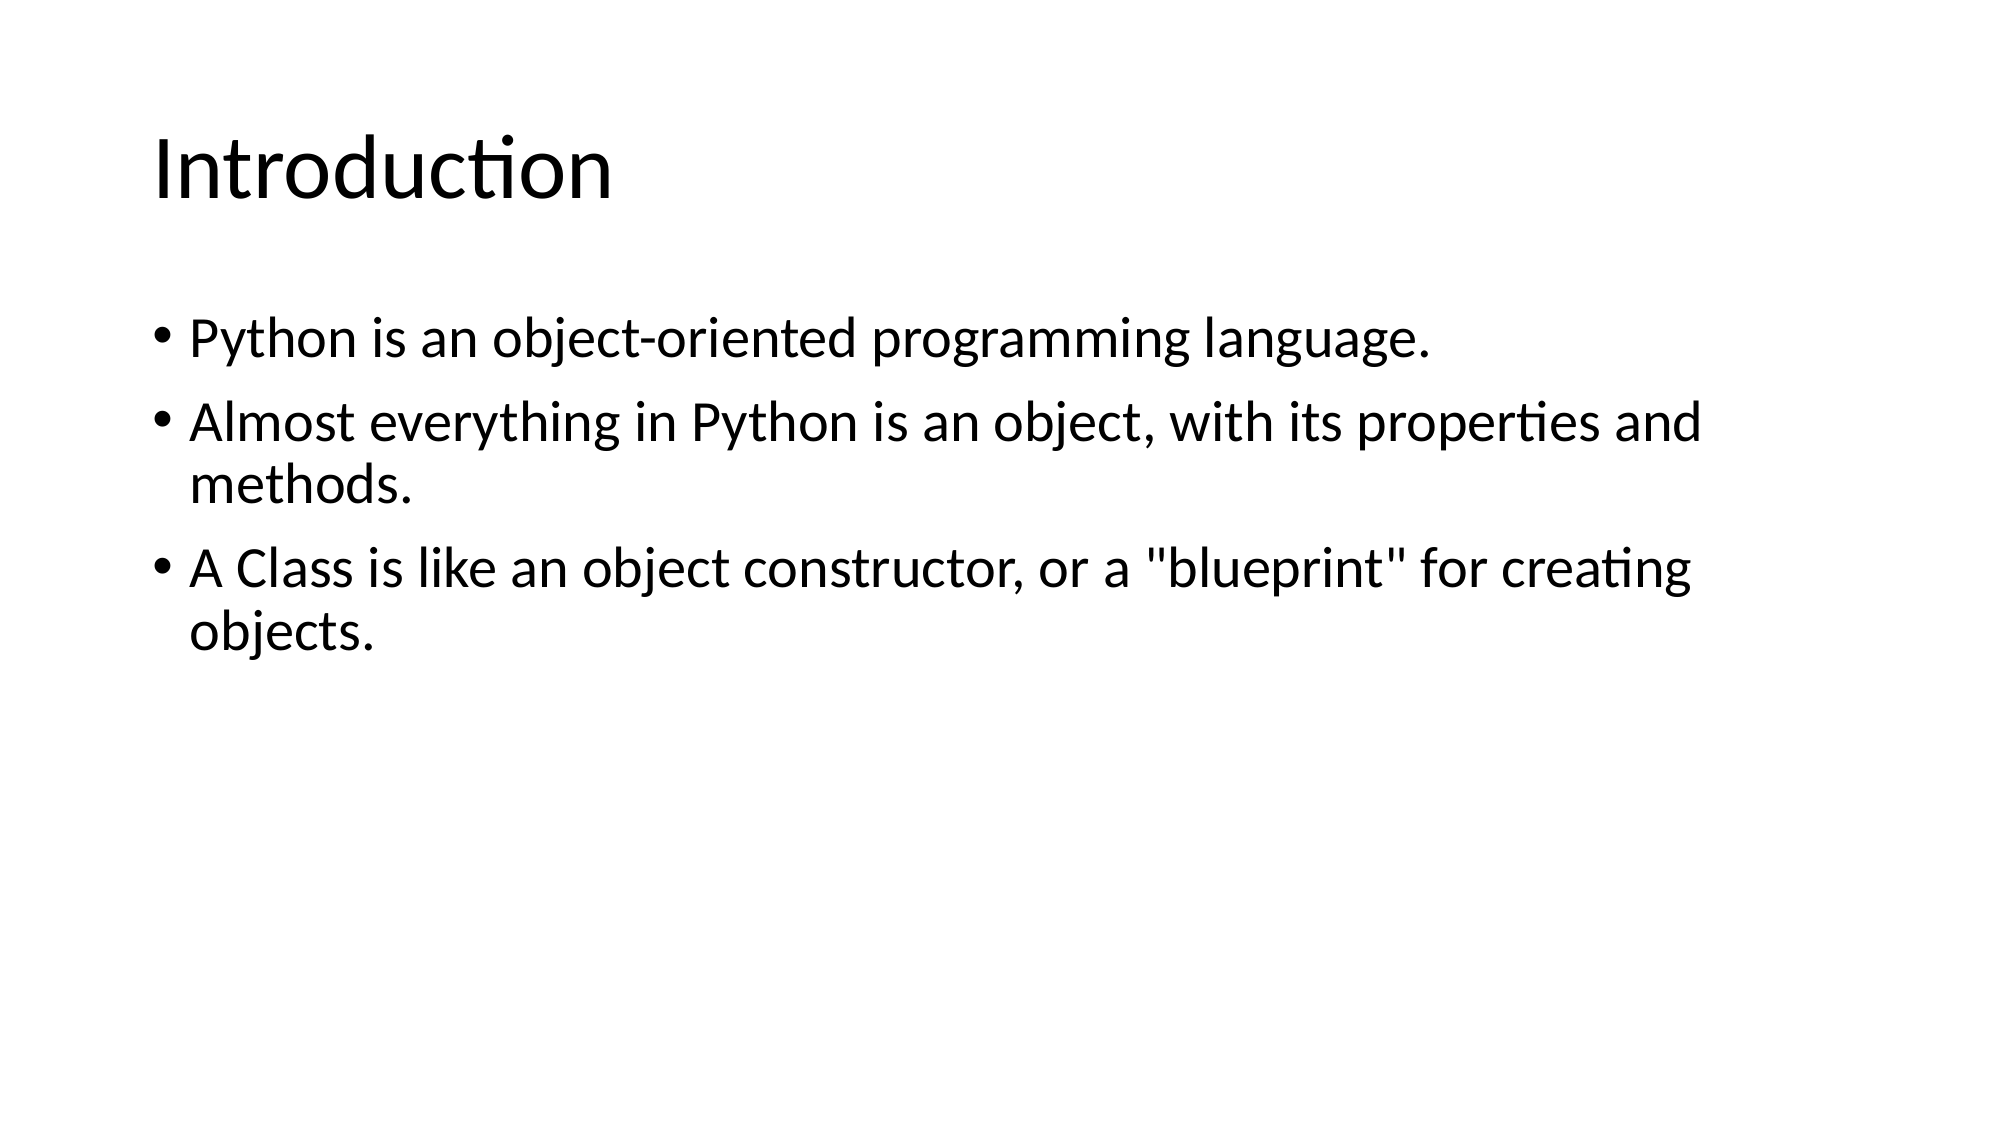

# Introduction
Python is an object-oriented programming language.
Almost everything in Python is an object, with its properties and methods.
A Class is like an object constructor, or a "blueprint" for creating objects.